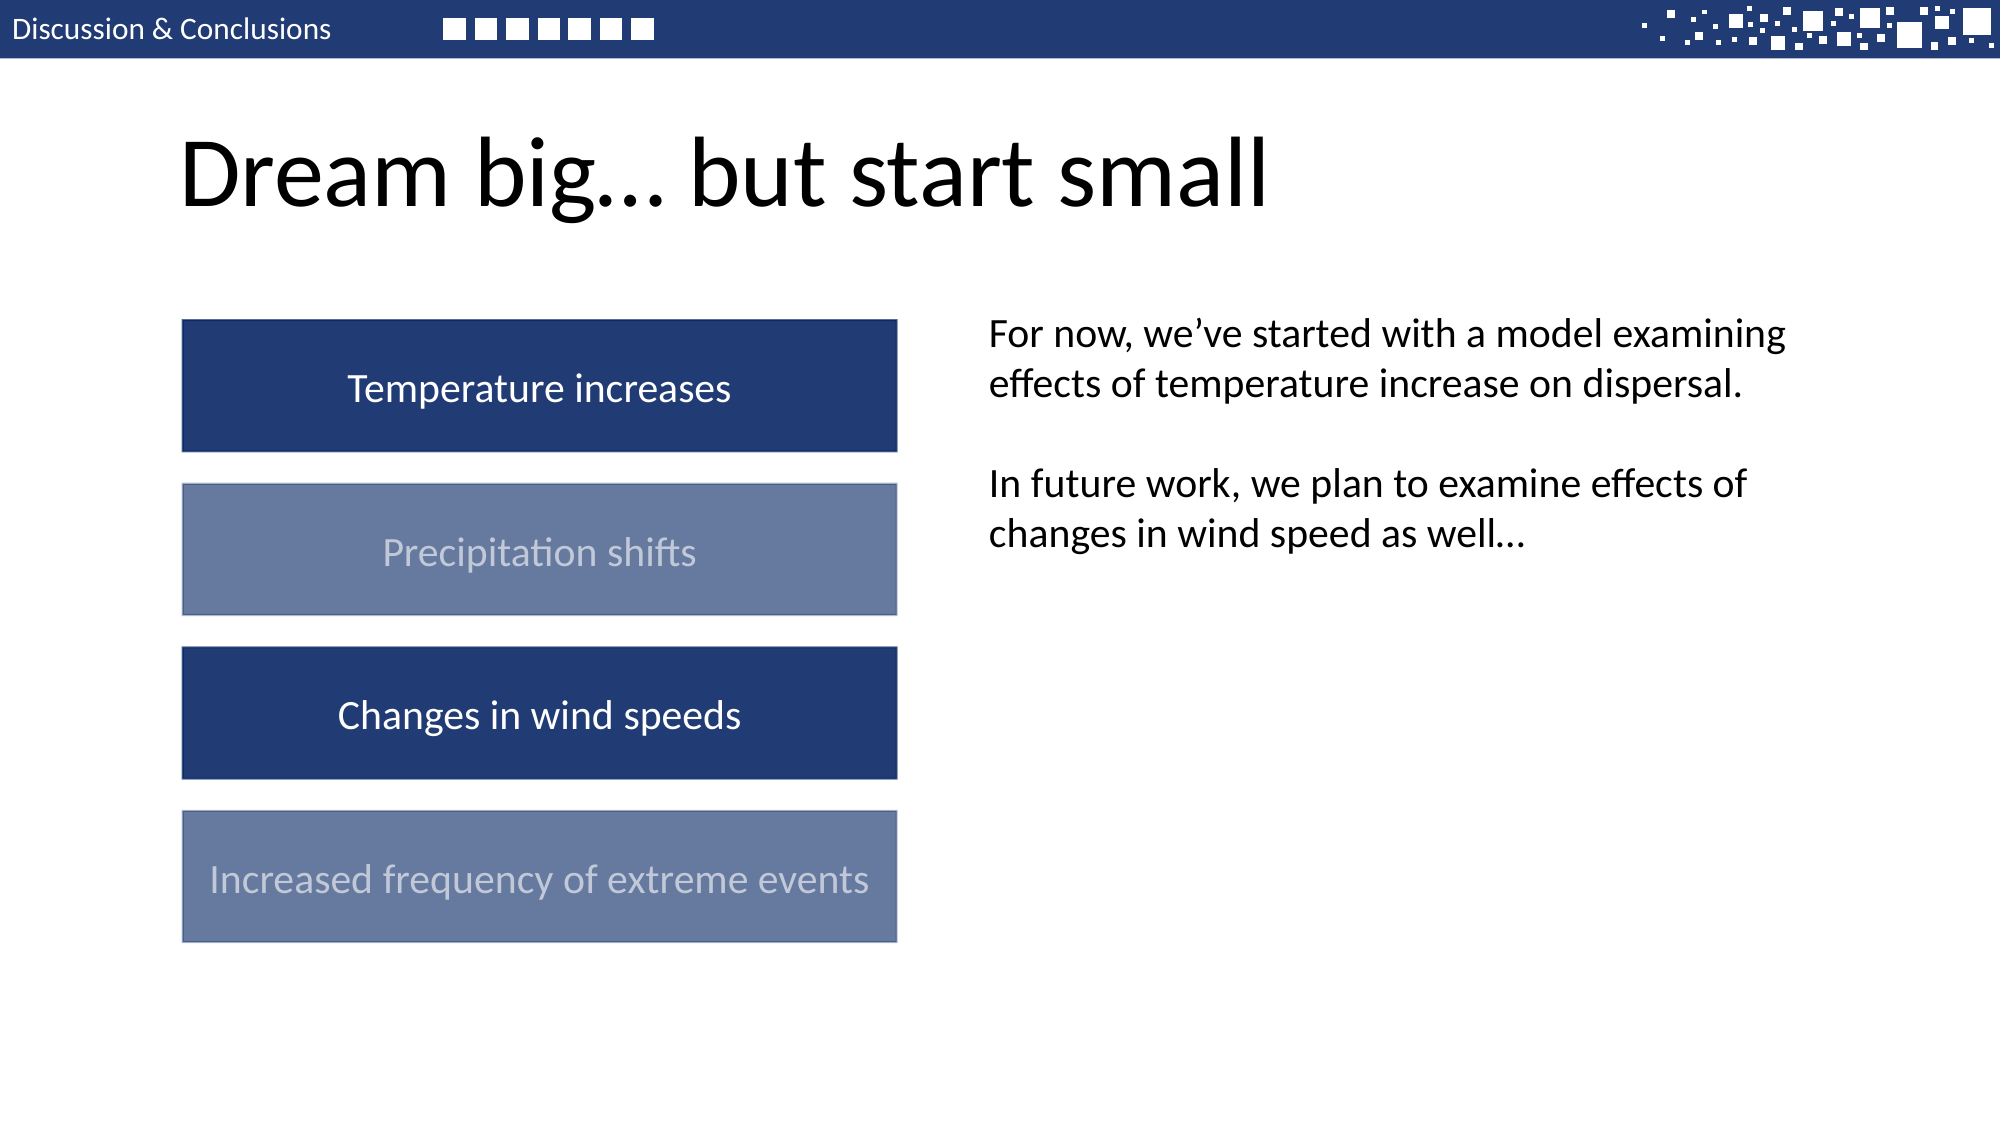

Discussion & Conclusions

Dream big… but start small
For now, we’ve started with a model examining effects of temperature increase on dispersal.

In future work, we plan to examine effects of changes in wind speed as well…
Temperature increases
Precipitation shifts
Changes in wind speeds
Increased frequency of extreme events